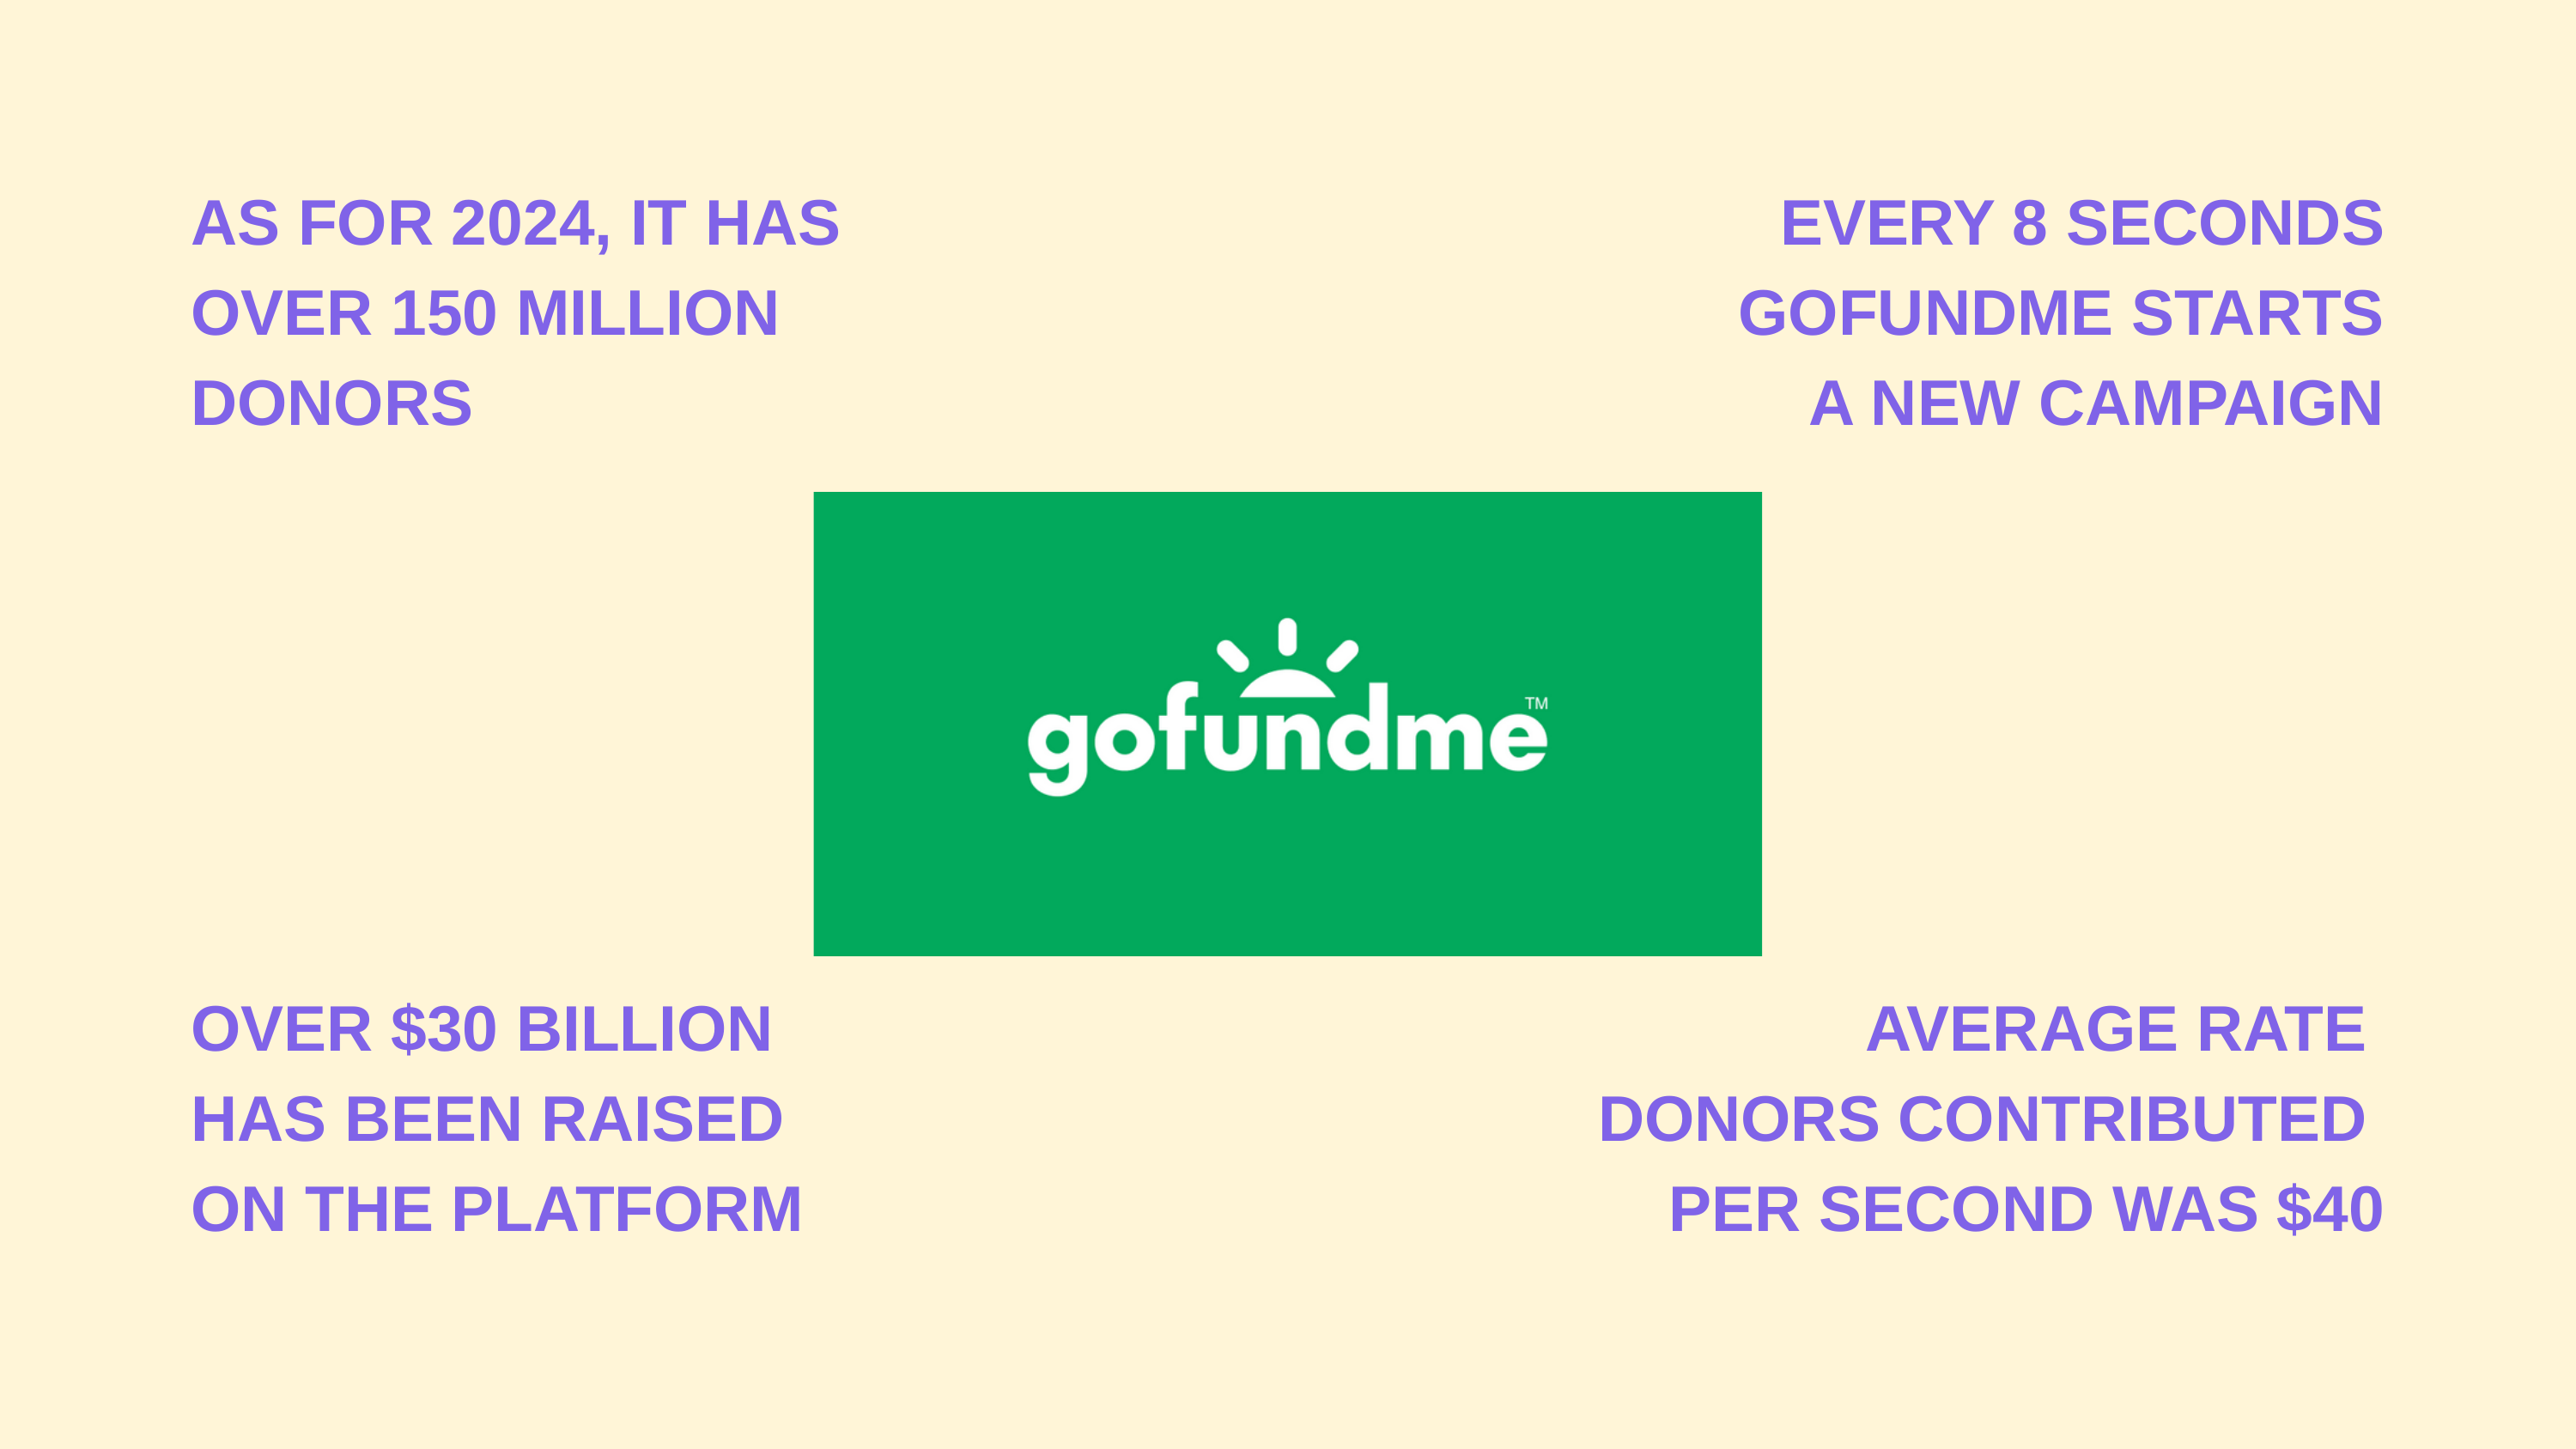

AS FOR 2024, IT HAS OVER 150 MILLION DONORS
EVERY 8 SECONDS GOFUNDME STARTS A NEW CAMPAIGN

OVER $30 BILLION HAS BEEN RAISED ON THE PLATFORM
AVERAGE RATE
DONORS CONTRIBUTED
PER SECOND WAS $40